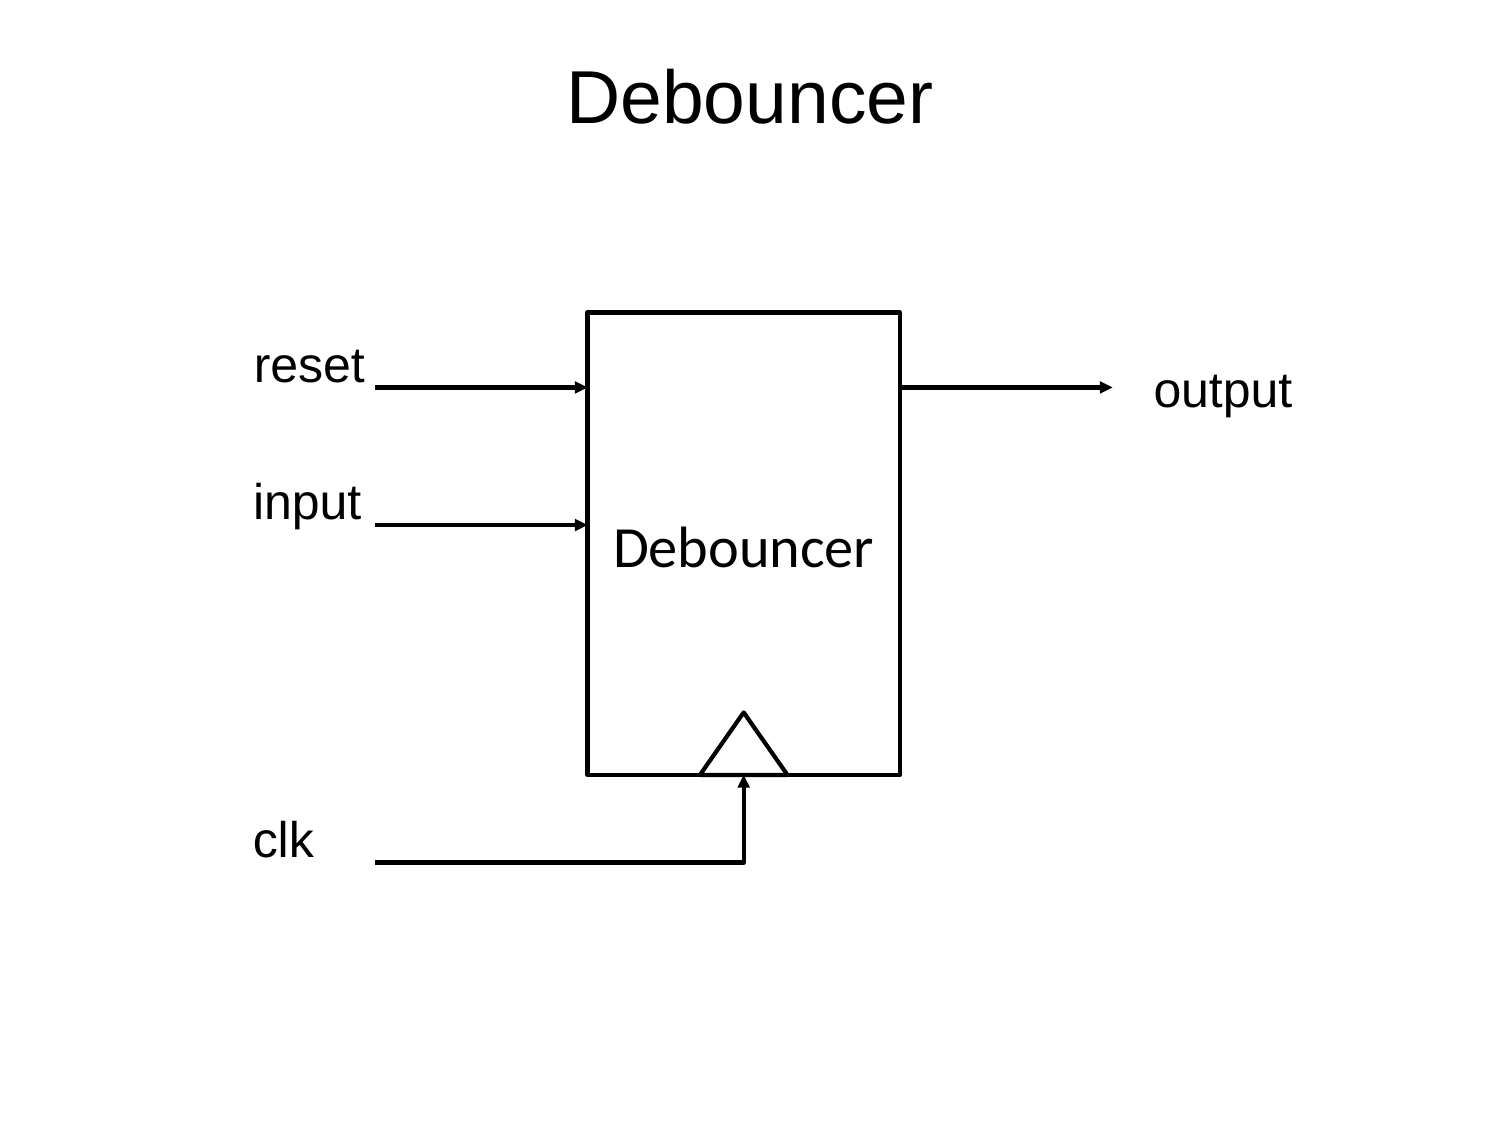

# Debouncer
Debouncer

reset
output
input
clk